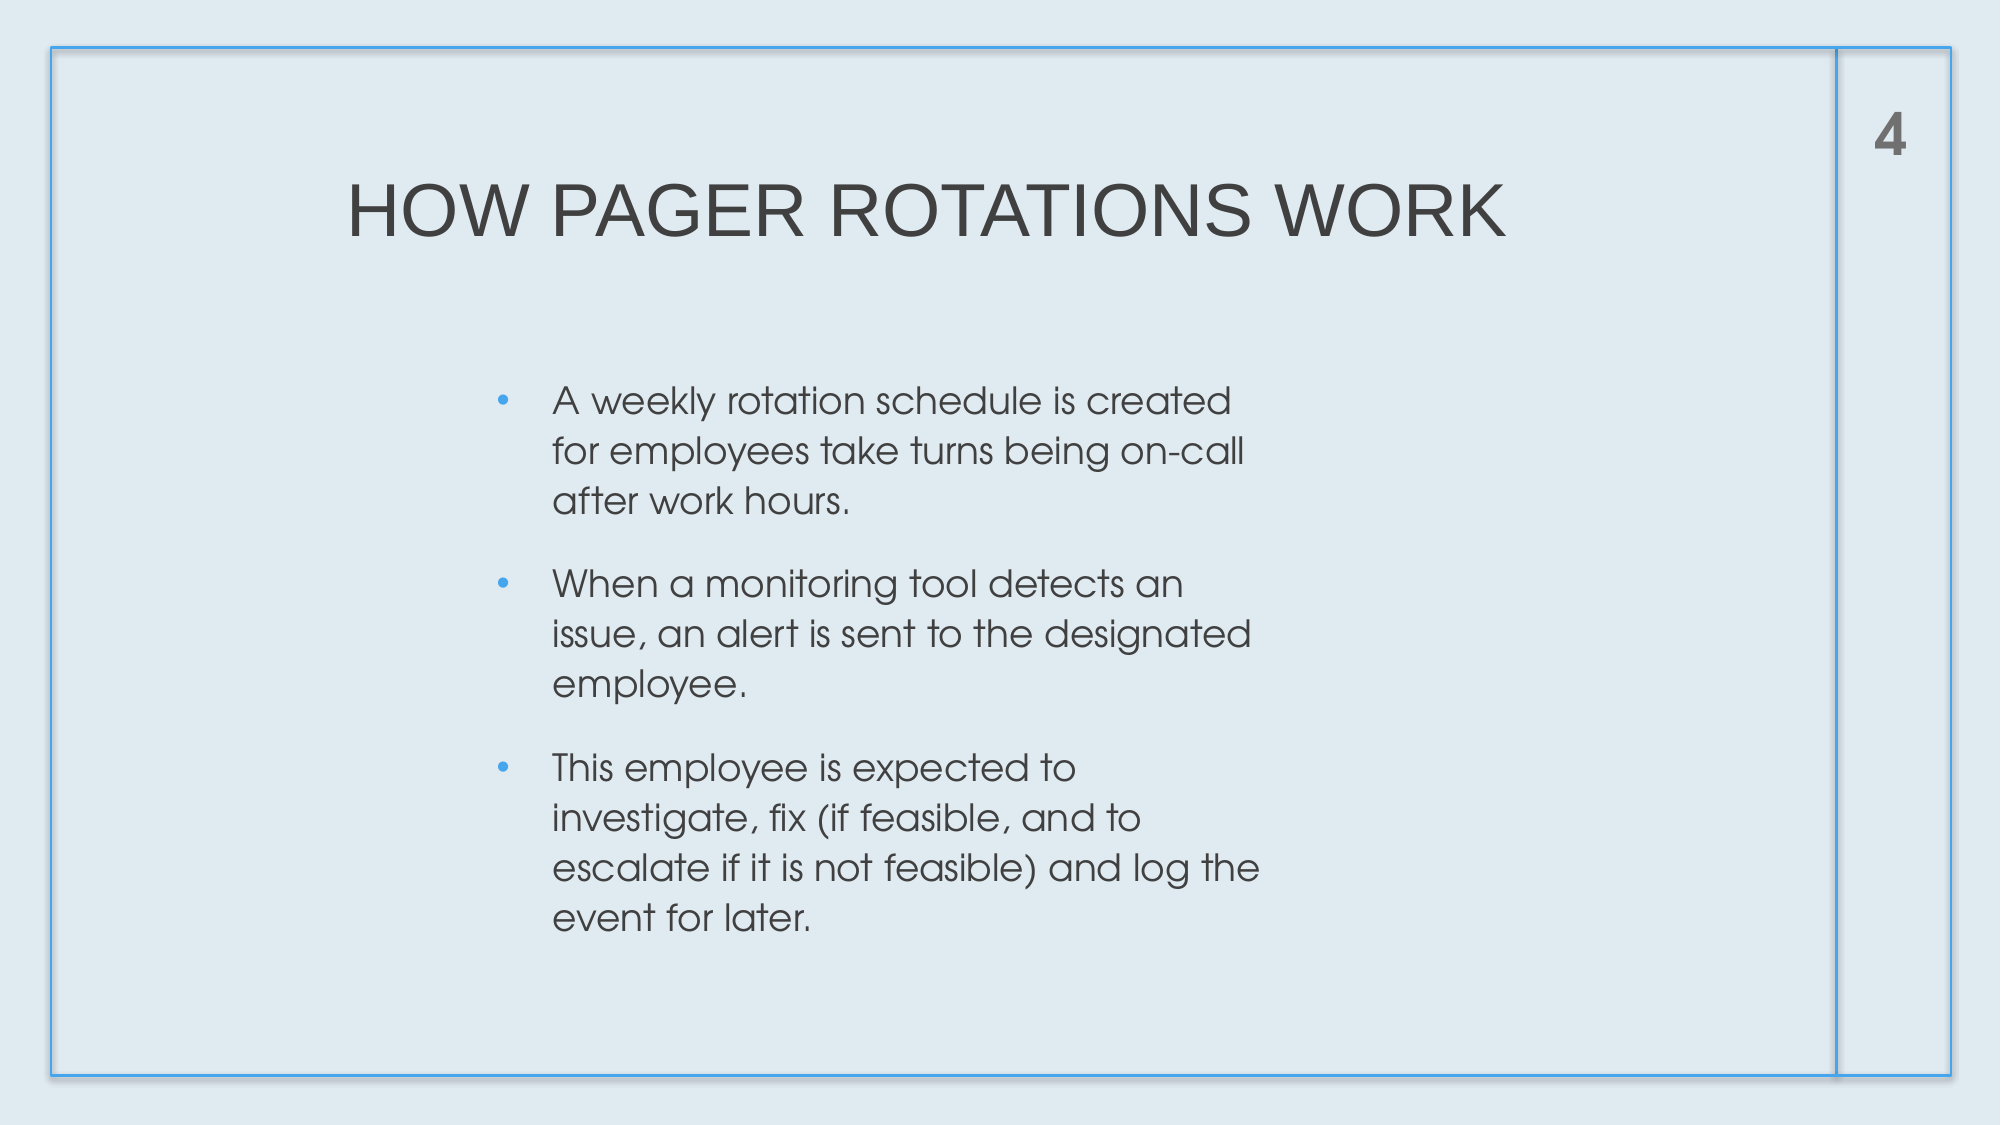

4
# How pager rotations work
A weekly rotation schedule is created for employees take turns being on-call after work hours.
When a monitoring tool detects an issue, an alert is sent to the designated employee.
This employee is expected to investigate, fix (if feasible, and to escalate if it is not feasible) and log the event for later.